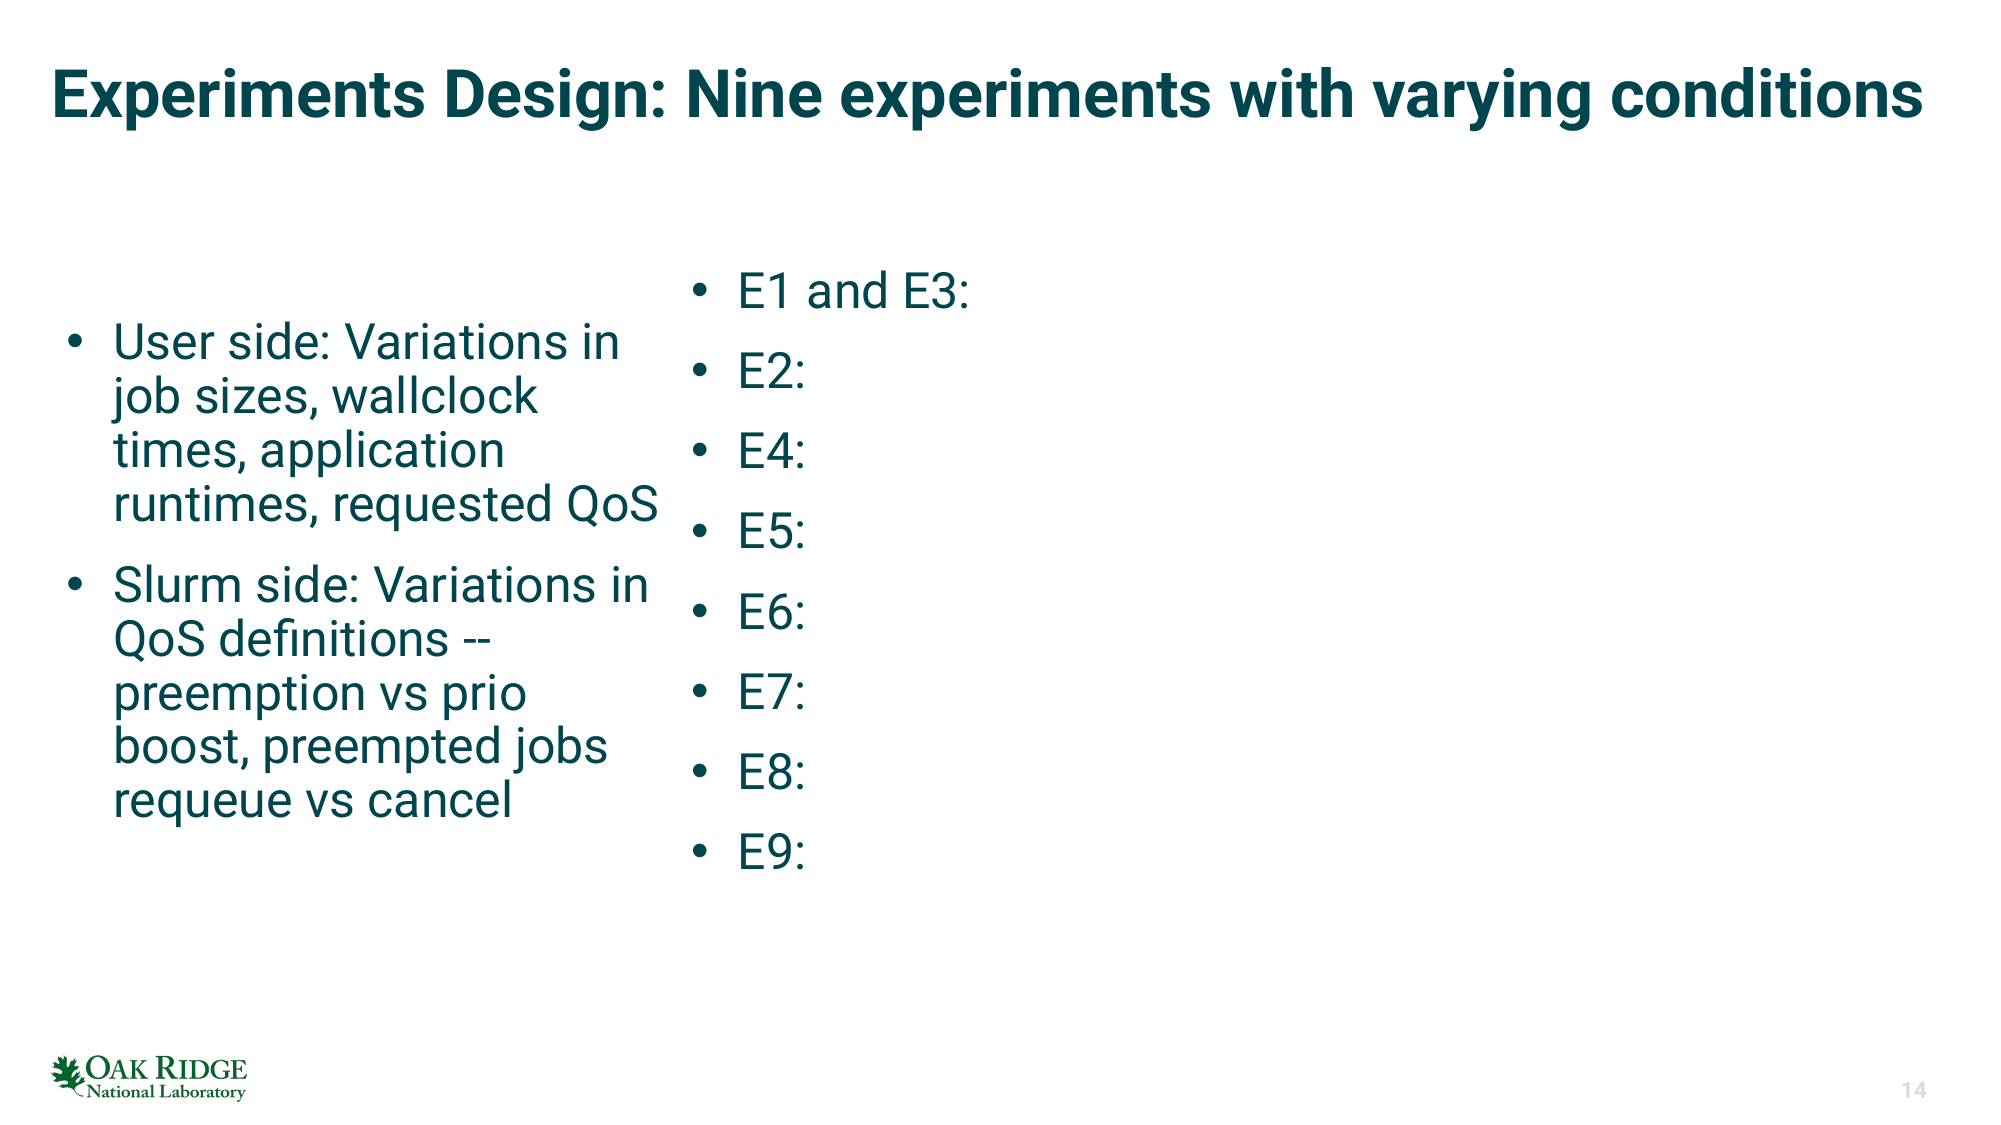

# Experiments Design: Nine experiments with varying conditions
User side: Variations in job sizes, wallclock times, application runtimes, requested QoS
Slurm side: Variations in QoS definitions -- preemption vs prio boost, preempted jobs requeue vs cancel

E1 and E3:
E2:
E4:
E5:
E6:
E7:
E8:
E9: